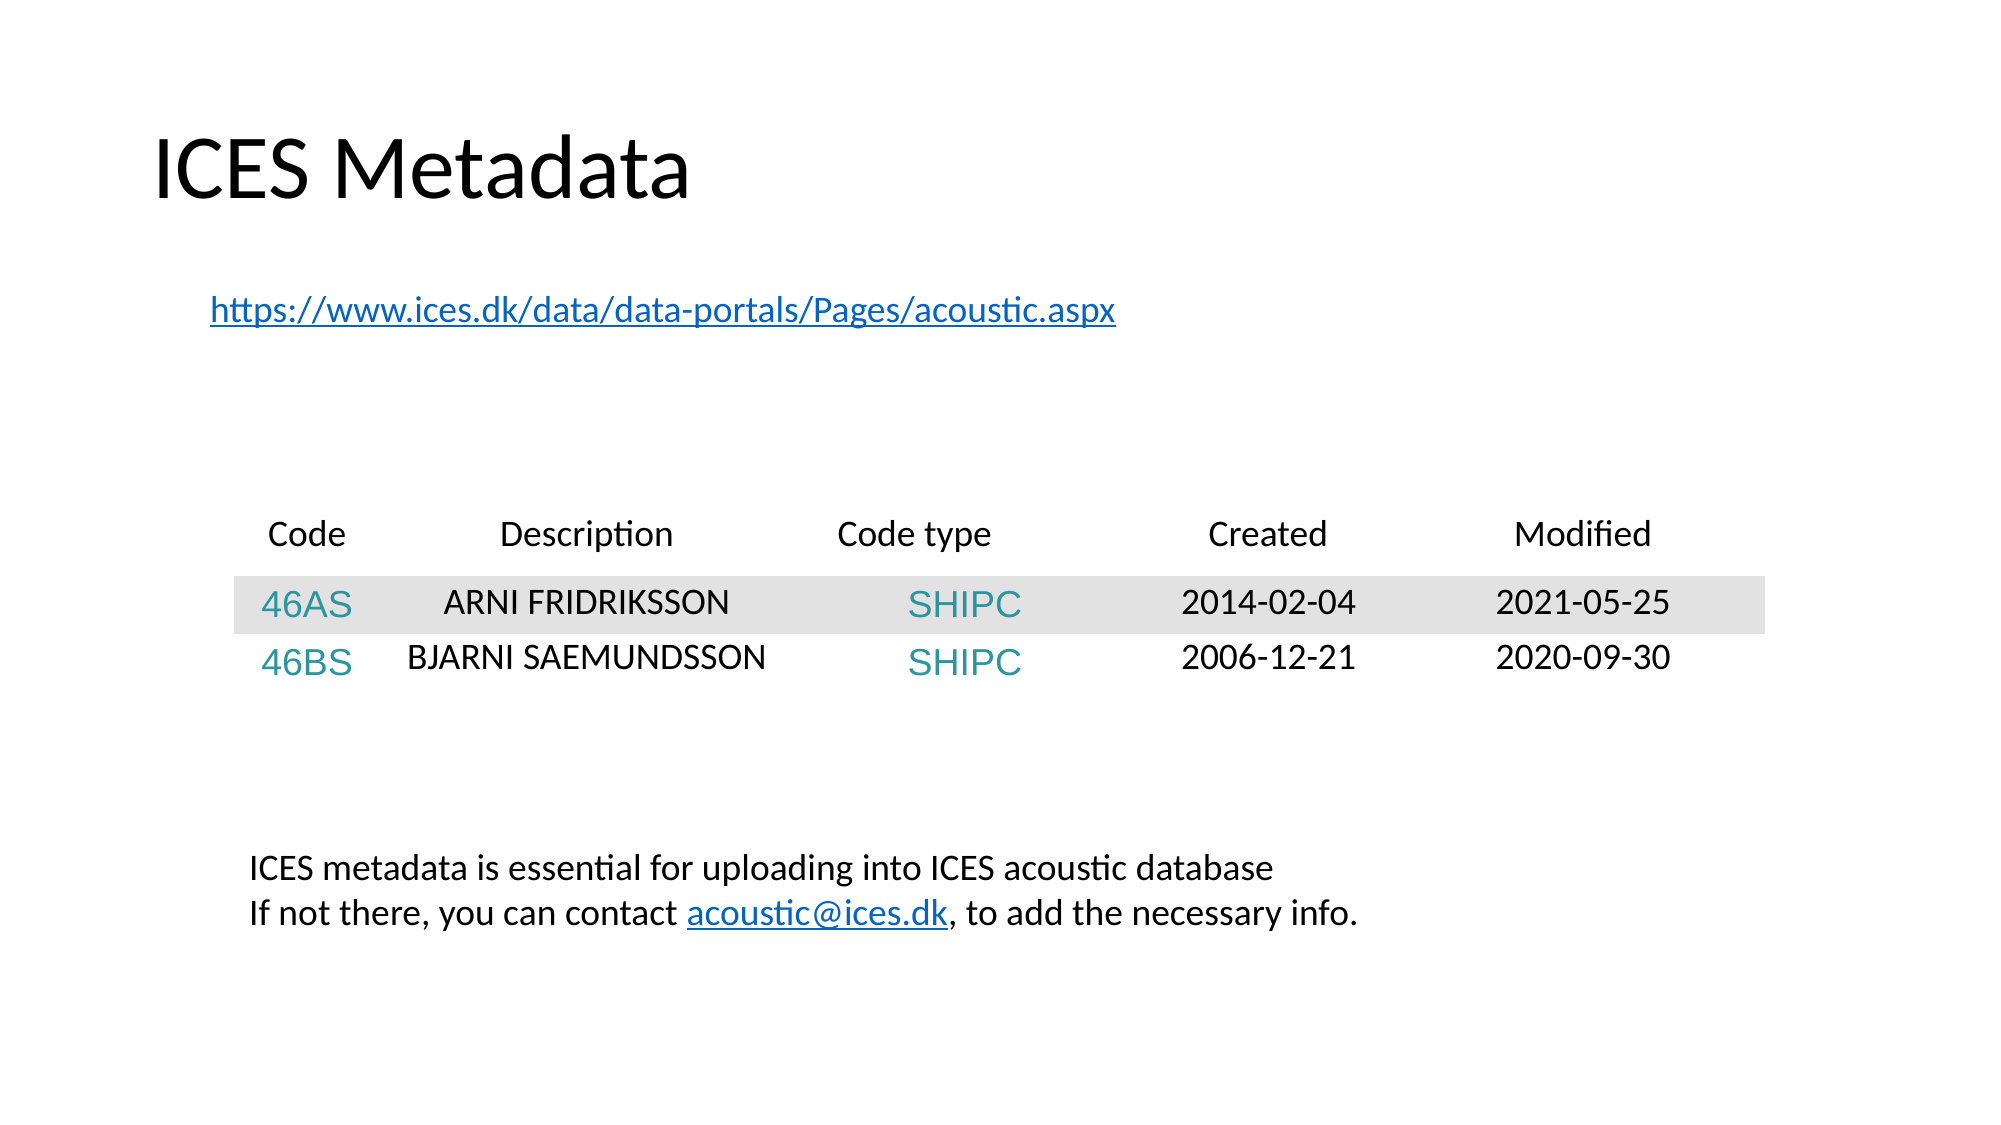

# ICES Metadata
https://www.ices.dk/data/data-portals/Pages/acoustic.aspx
| Code | Description | Code type |  | Created | Modified |
| --- | --- | --- | --- | --- | --- |
| 46AS | ARNI FRIDRIKSSON | SHIPC | False | 2014-02-04 | 2021-05-25 |
| 46BS | BJARNI SAEMUNDSSON | SHIPC | False | 2006-12-21 | 2020-09-30 |
ICES metadata is essential for uploading into ICES acoustic database
If not there, you can contact acoustic@ices.dk, to add the necessary info.